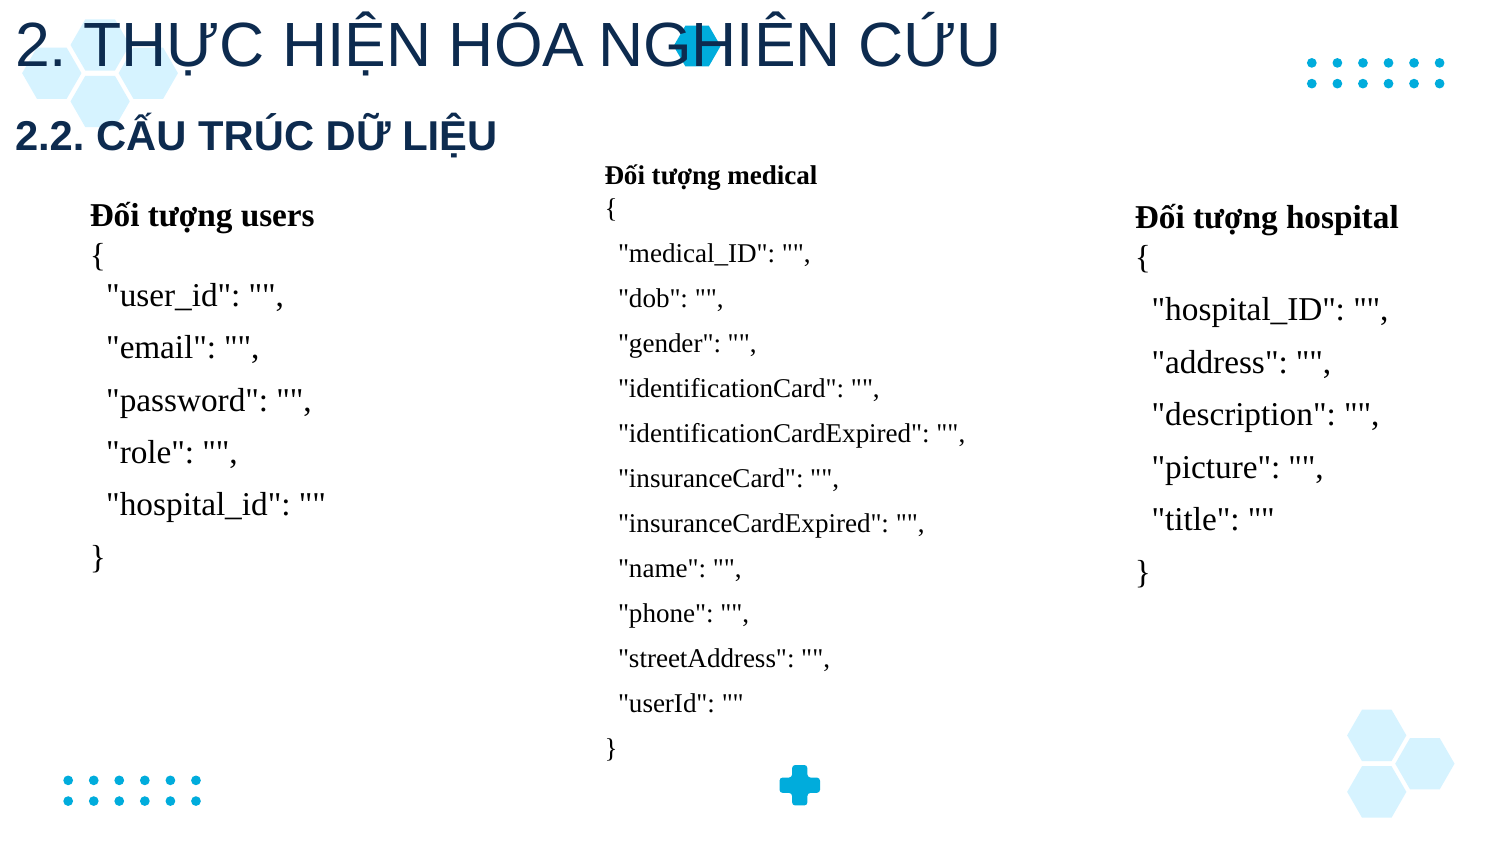

# 2. THỰC HIỆN HÓA NGHIÊN CỨU
2.2. CẤU TRÚC DỮ LIỆU
Đối tượng medical
{
  "medical_ID": "",
  "dob": "",
  "gender": "",
  "identificationCard": "",
  "identificationCardExpired": "",
  "insuranceCard": "",
  "insuranceCardExpired": "",
  "name": "",
  "phone": "",
  "streetAddress": "",
  "userId": ""
}
Đối tượng users
{
  "user_id": "",
  "email": "",
  "password": "",
  "role": "",
  "hospital_id": ""
}
Đối tượng hospital
{
  "hospital_ID": "",
  "address": "",
  "description": "",
  "picture": "",
  "title": ""
}